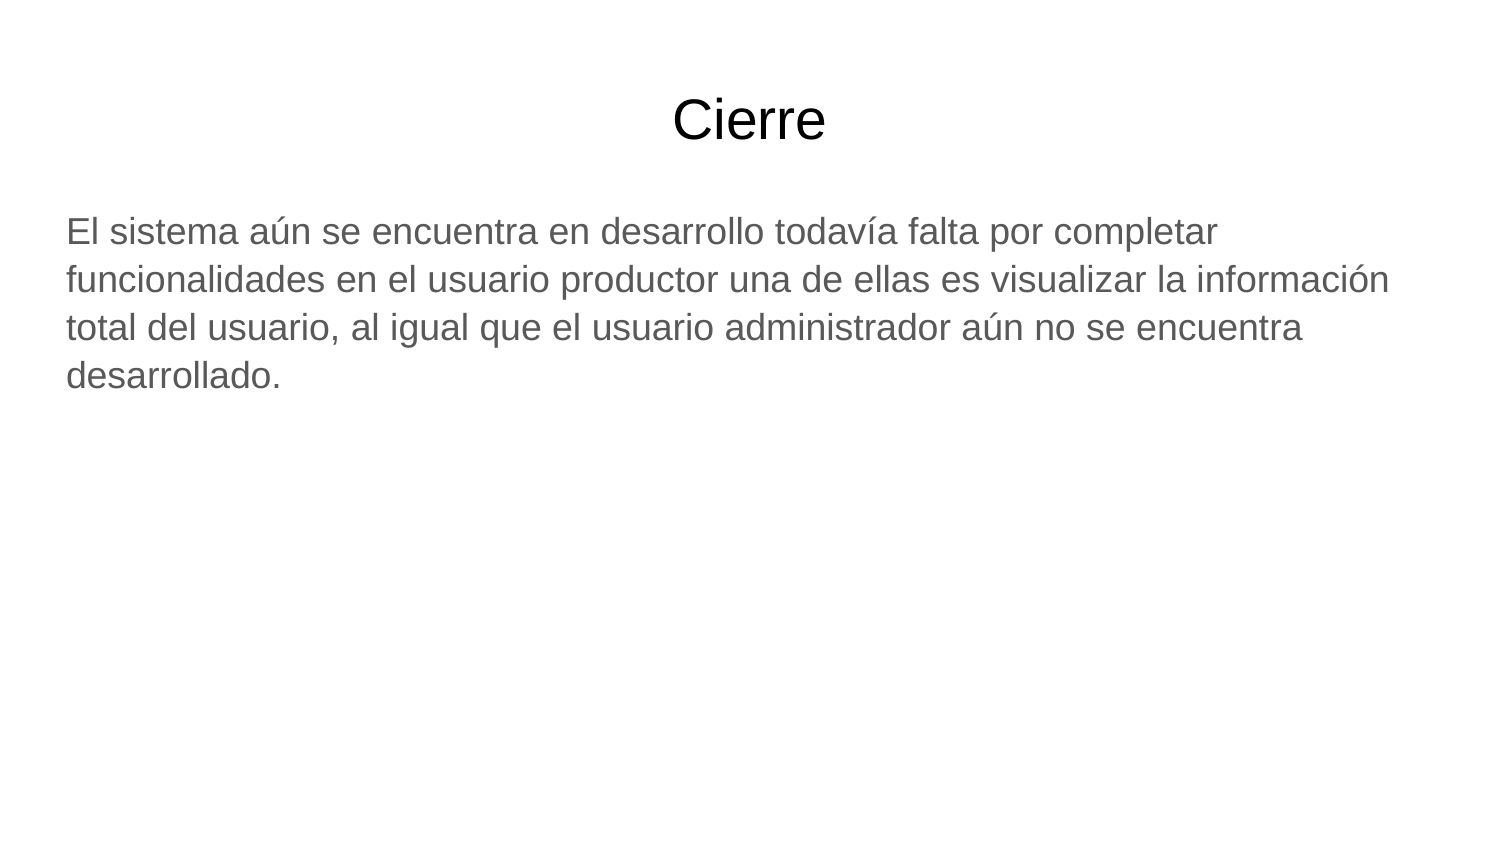

# Cierre
El sistema aún se encuentra en desarrollo todavía falta por completar funcionalidades en el usuario productor una de ellas es visualizar la información total del usuario, al igual que el usuario administrador aún no se encuentra desarrollado.